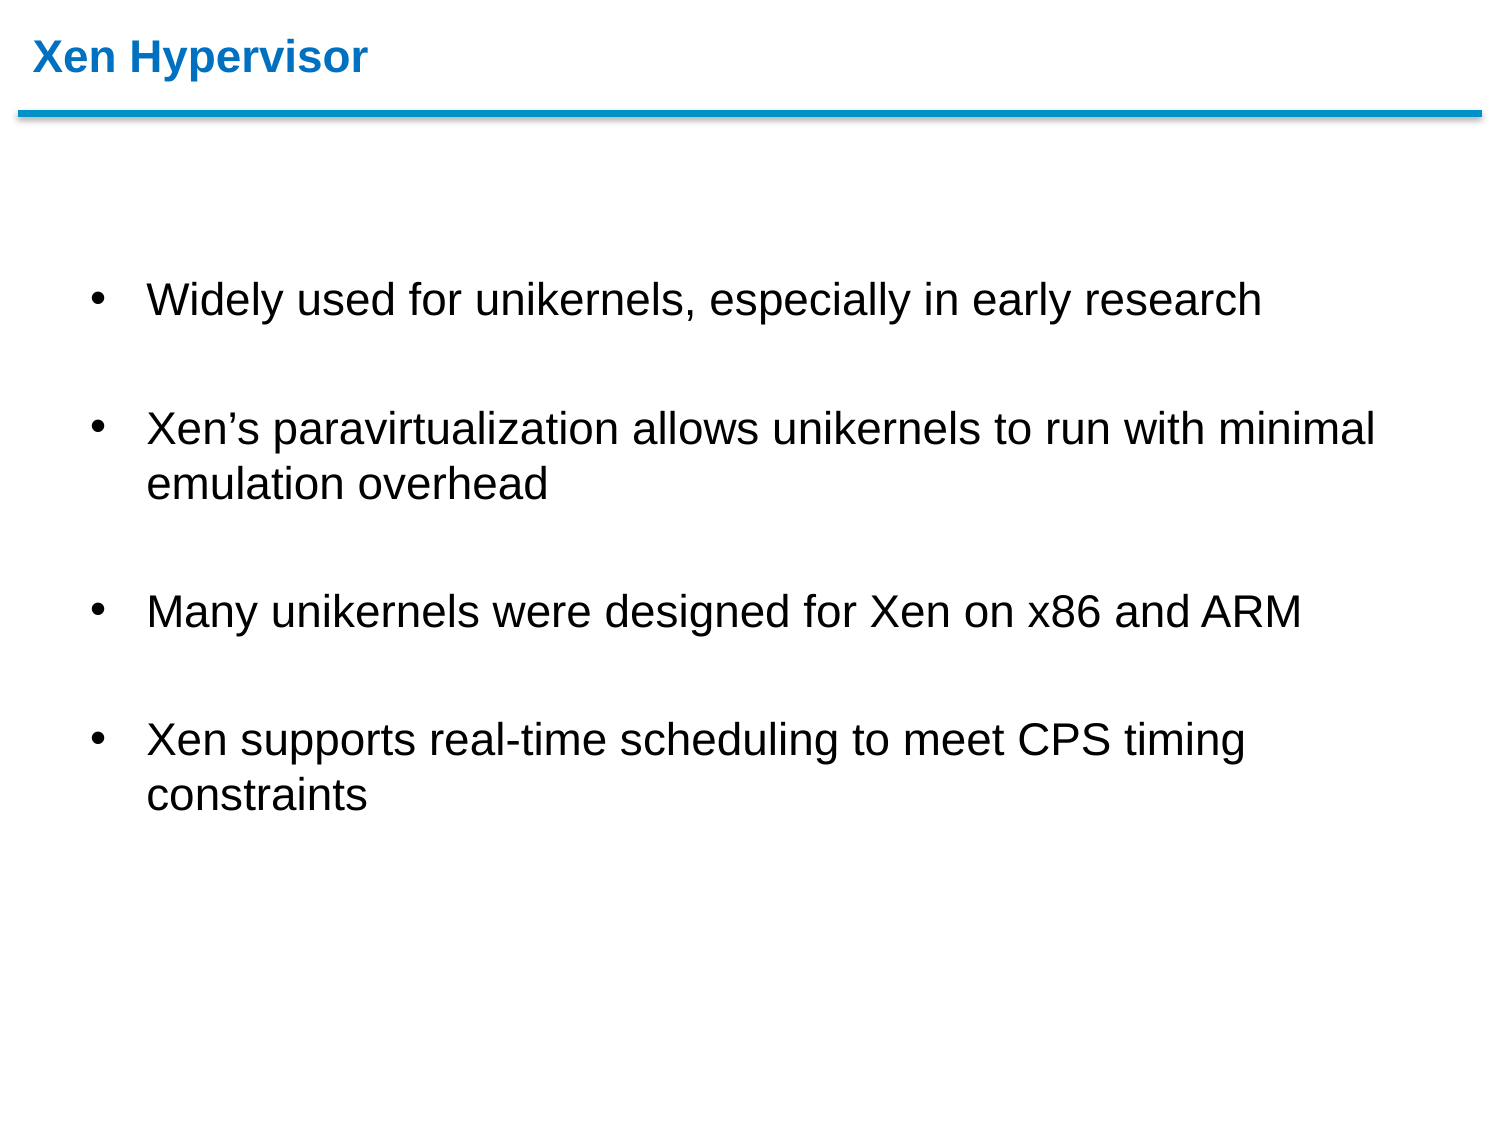

# Xen Hypervisor
Widely used for unikernels, especially in early research

Xen’s paravirtualization allows unikernels to run with minimal emulation overhead

Many unikernels were designed for Xen on x86 and ARM

Xen supports real-time scheduling to meet CPS timing constraints